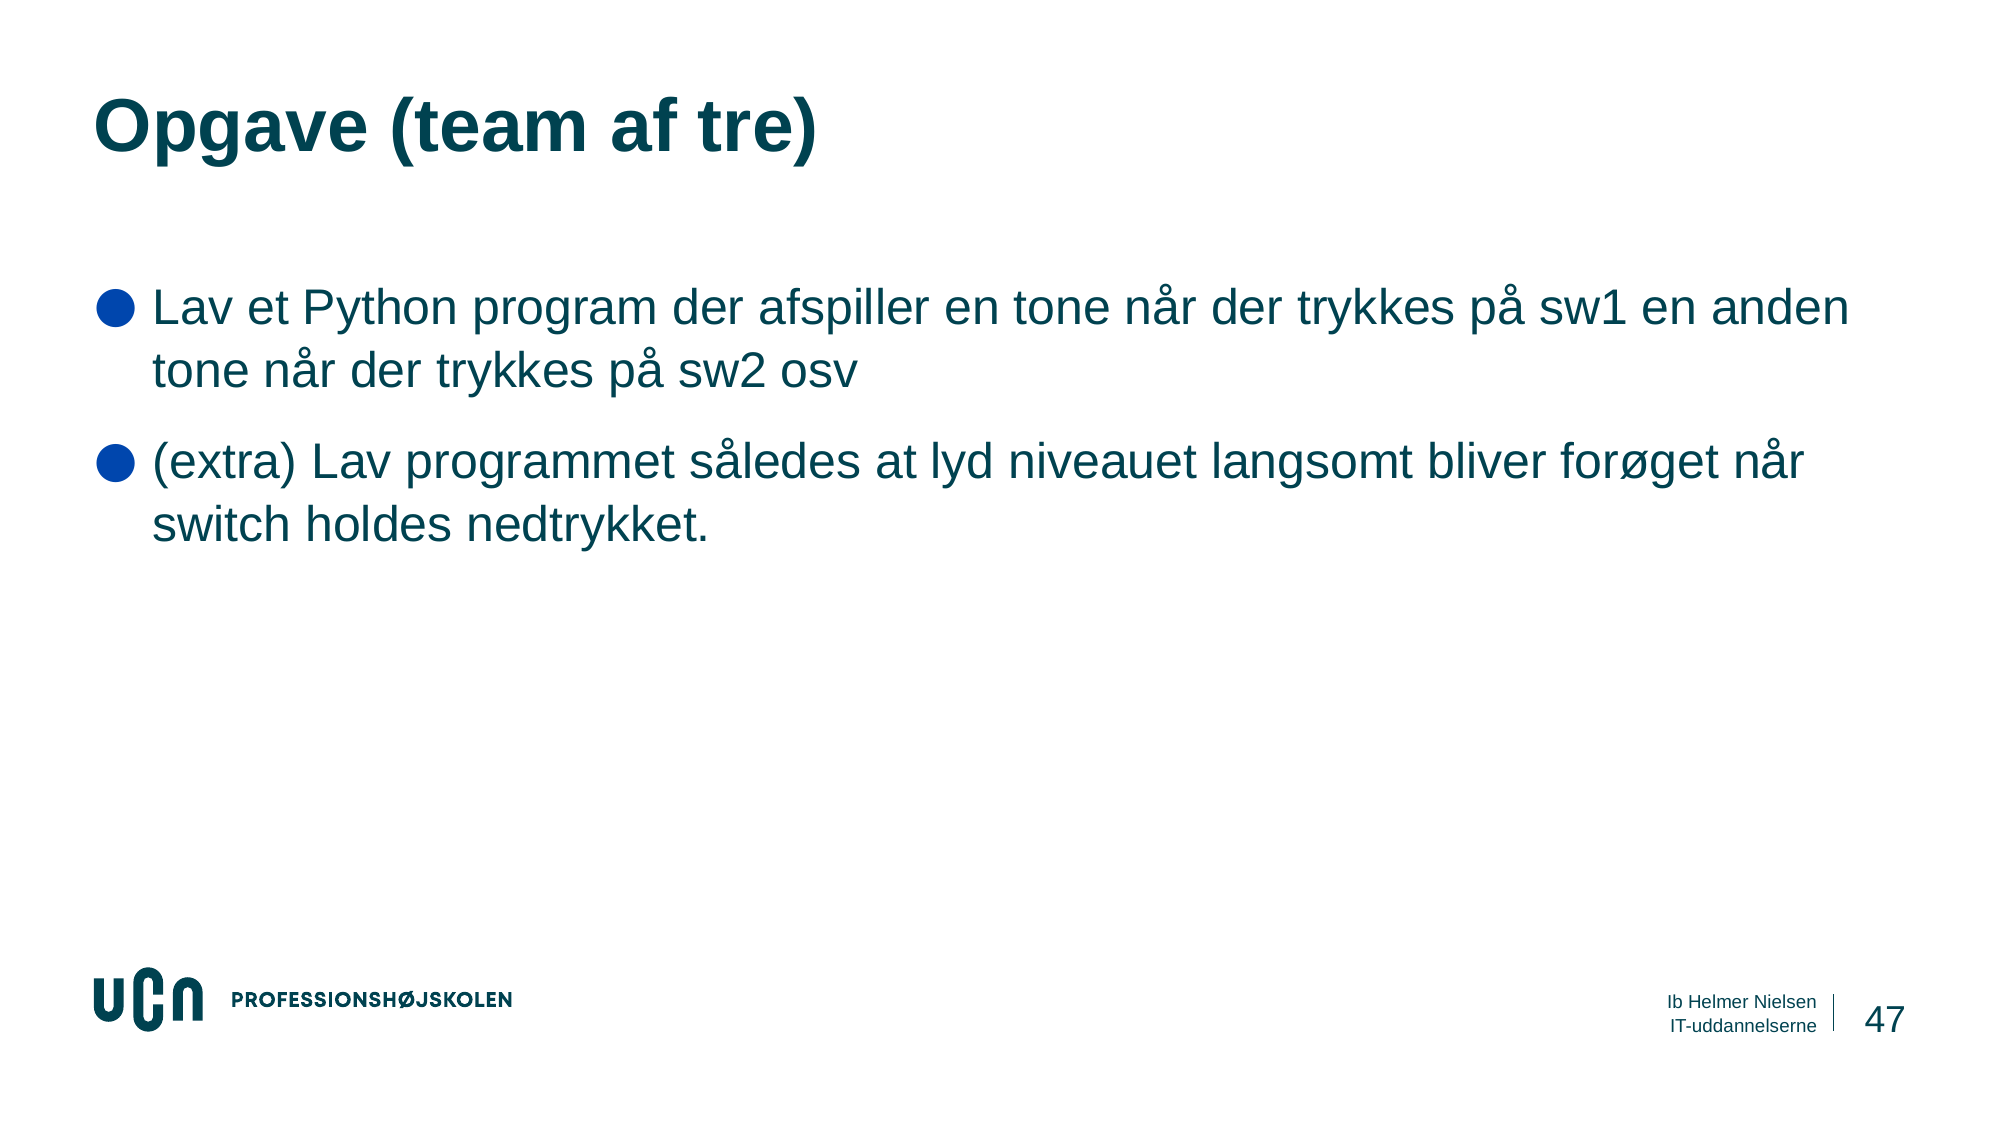

# Opgave (team af tre)
Lav et Python program der afspiller en tone når der trykkes på sw1 en anden tone når der trykkes på sw2 osv
(extra) Lav programmet således at lyd niveauet langsomt bliver forøget når switch holdes nedtrykket.
47